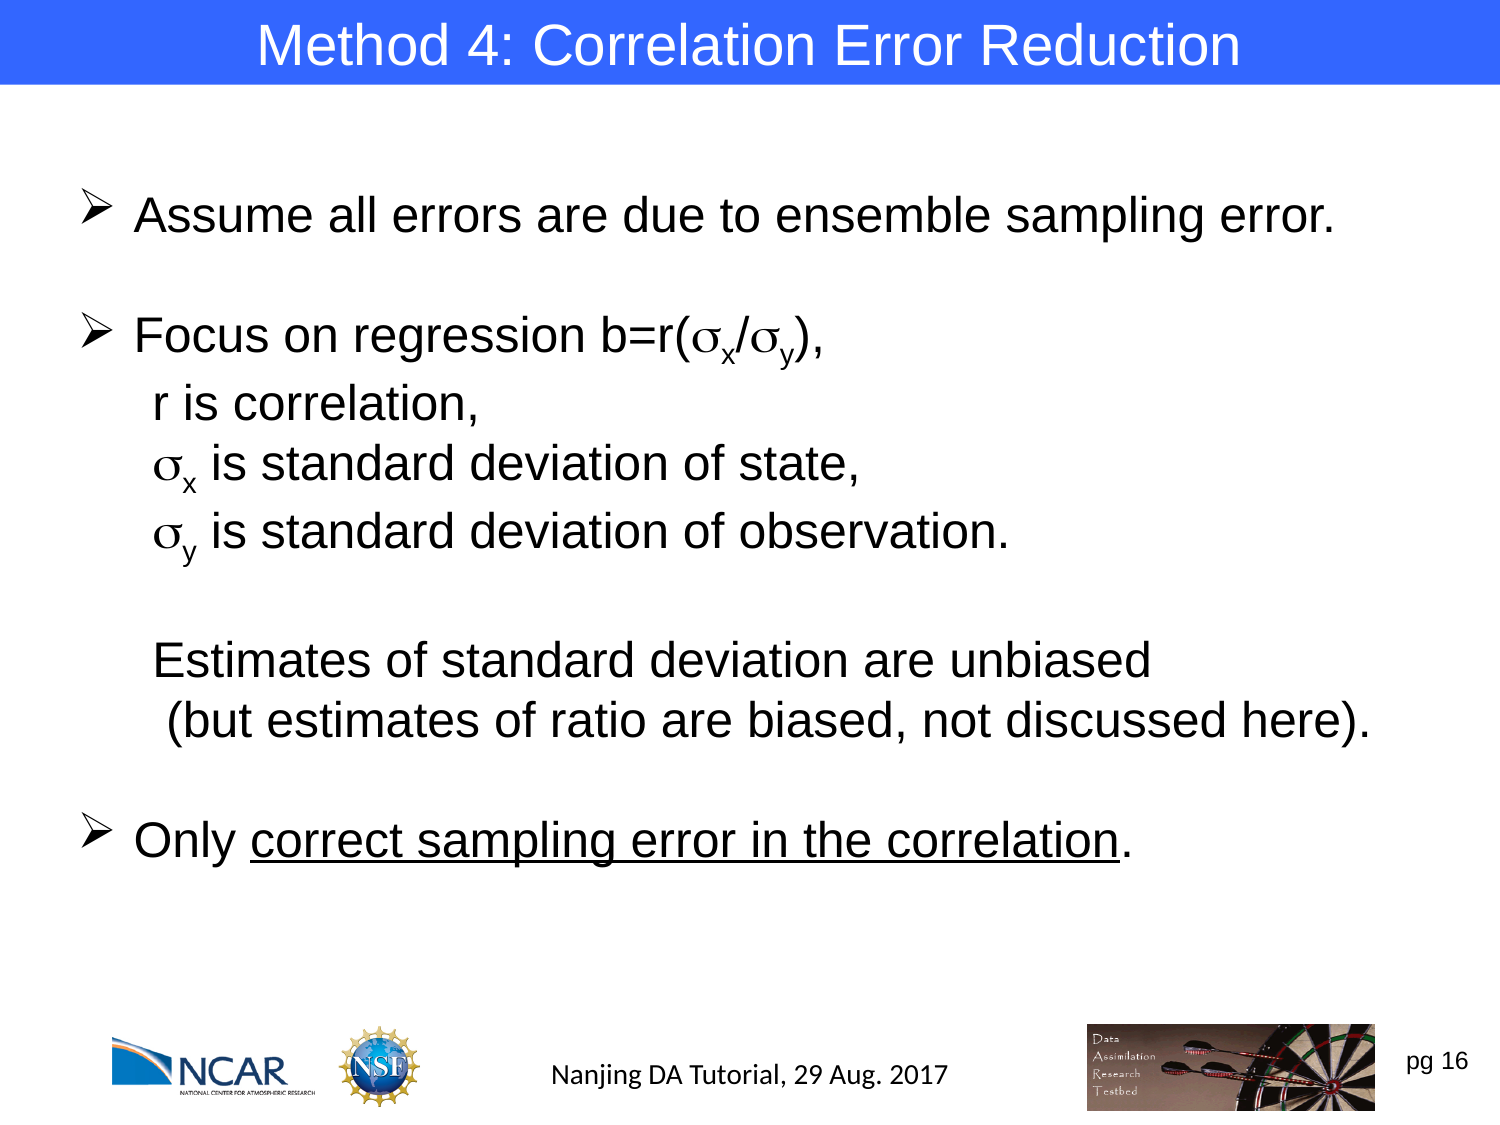

Method 4: Correlation Error Reduction
Assume all errors are due to ensemble sampling error.

Focus on regression b=r(σx/σy),
r is correlation,
σx is standard deviation of state,
σy is standard deviation of observation.

Estimates of standard deviation are unbiased
 (but estimates of ratio are biased, not discussed here).

Only correct sampling error in the correlation.
Nanjing DA Tutorial, 29 Aug. 2017